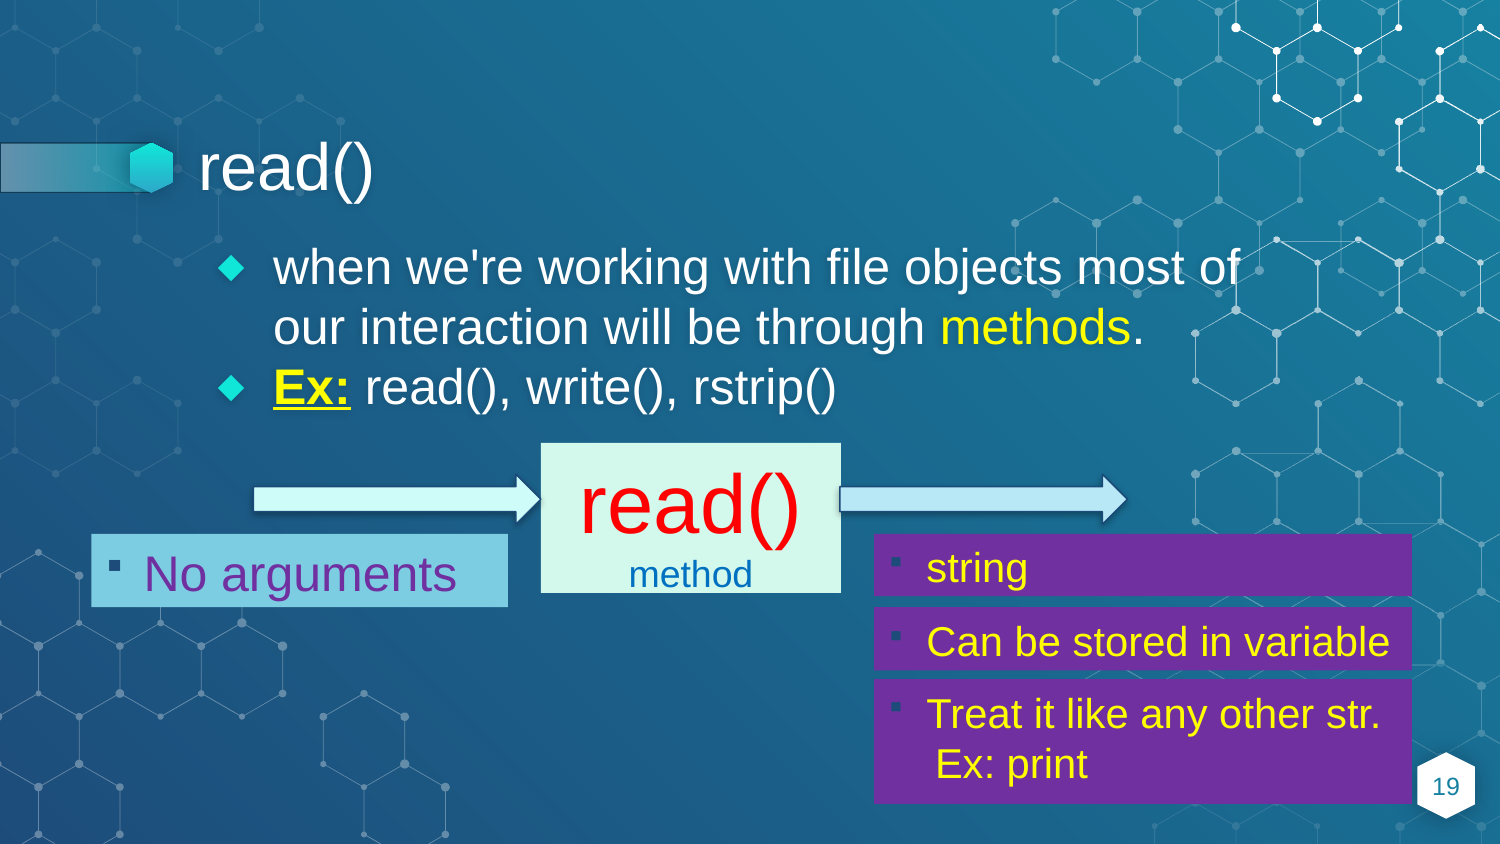

# read()
when we're working with file objects most of our interaction will be through methods.
Ex: read(), write(), rstrip()

read()
method

No arguments
string
Can be stored in variable
Treat it like any other str.
    Ex: print
19